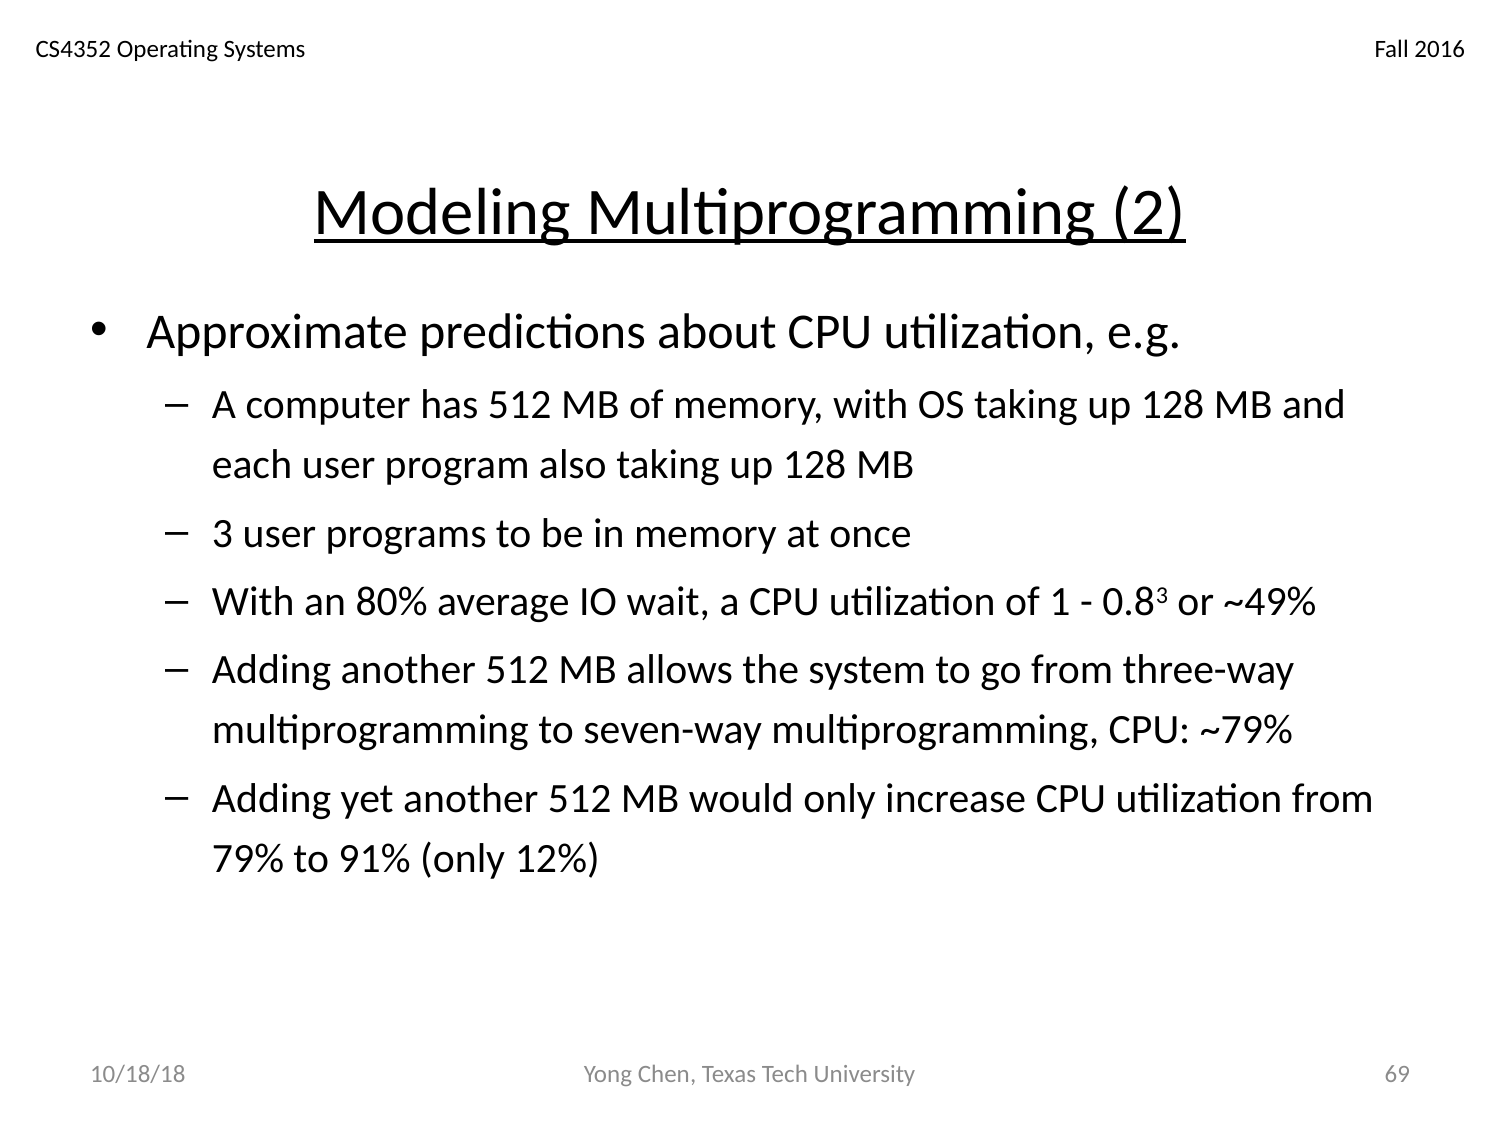

# Modeling Multiprogramming (2)
Approximate predictions about CPU utilization, e.g.
A computer has 512 MB of memory, with OS taking up 128 MB and each user program also taking up 128 MB
3 user programs to be in memory at once
With an 80% average IO wait, a CPU utilization of 1 - 0.83 or ~49%
Adding another 512 MB allows the system to go from three-way multiprogramming to seven-way multiprogramming, CPU: ~79%
Adding yet another 512 MB would only increase CPU utilization from 79% to 91% (only 12%)
10/18/18
Yong Chen, Texas Tech University
69